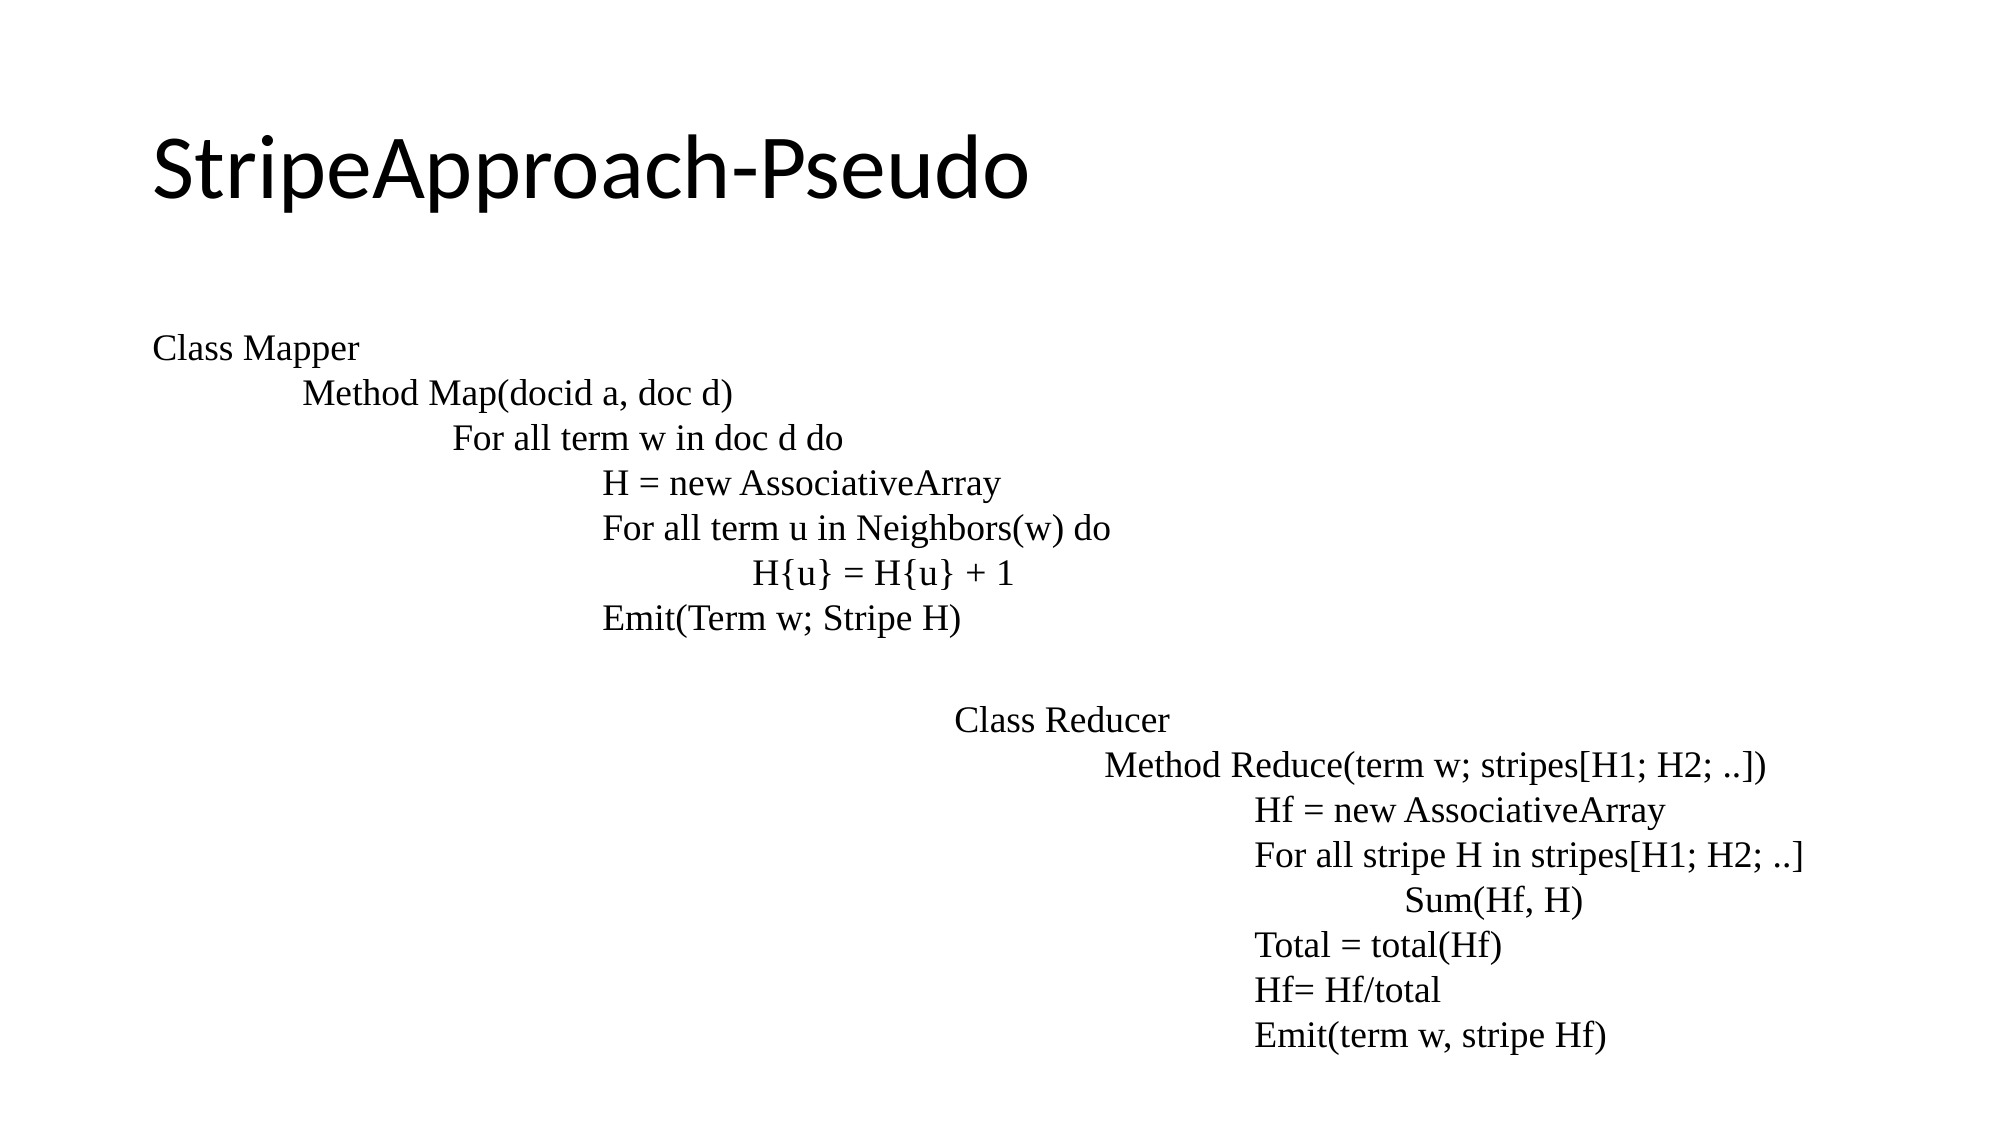

# StripeApproach-Pseudo
Class Mapper
	Method Map(docid a, doc d)
		For all term w in doc d do
			H = new AssociativeArray
			For all term u in Neighbors(w) do
				H{u} = H{u} + 1
			Emit(Term w; Stripe H)
Class Reducer
	Method Reduce(term w; stripes[H1; H2; ..])
		Hf = new AssociativeArray
		For all stripe H in stripes[H1; H2; ..]
			Sum(Hf, H)
		Total = total(Hf)
		Hf= Hf/total
		Emit(term w, stripe Hf)